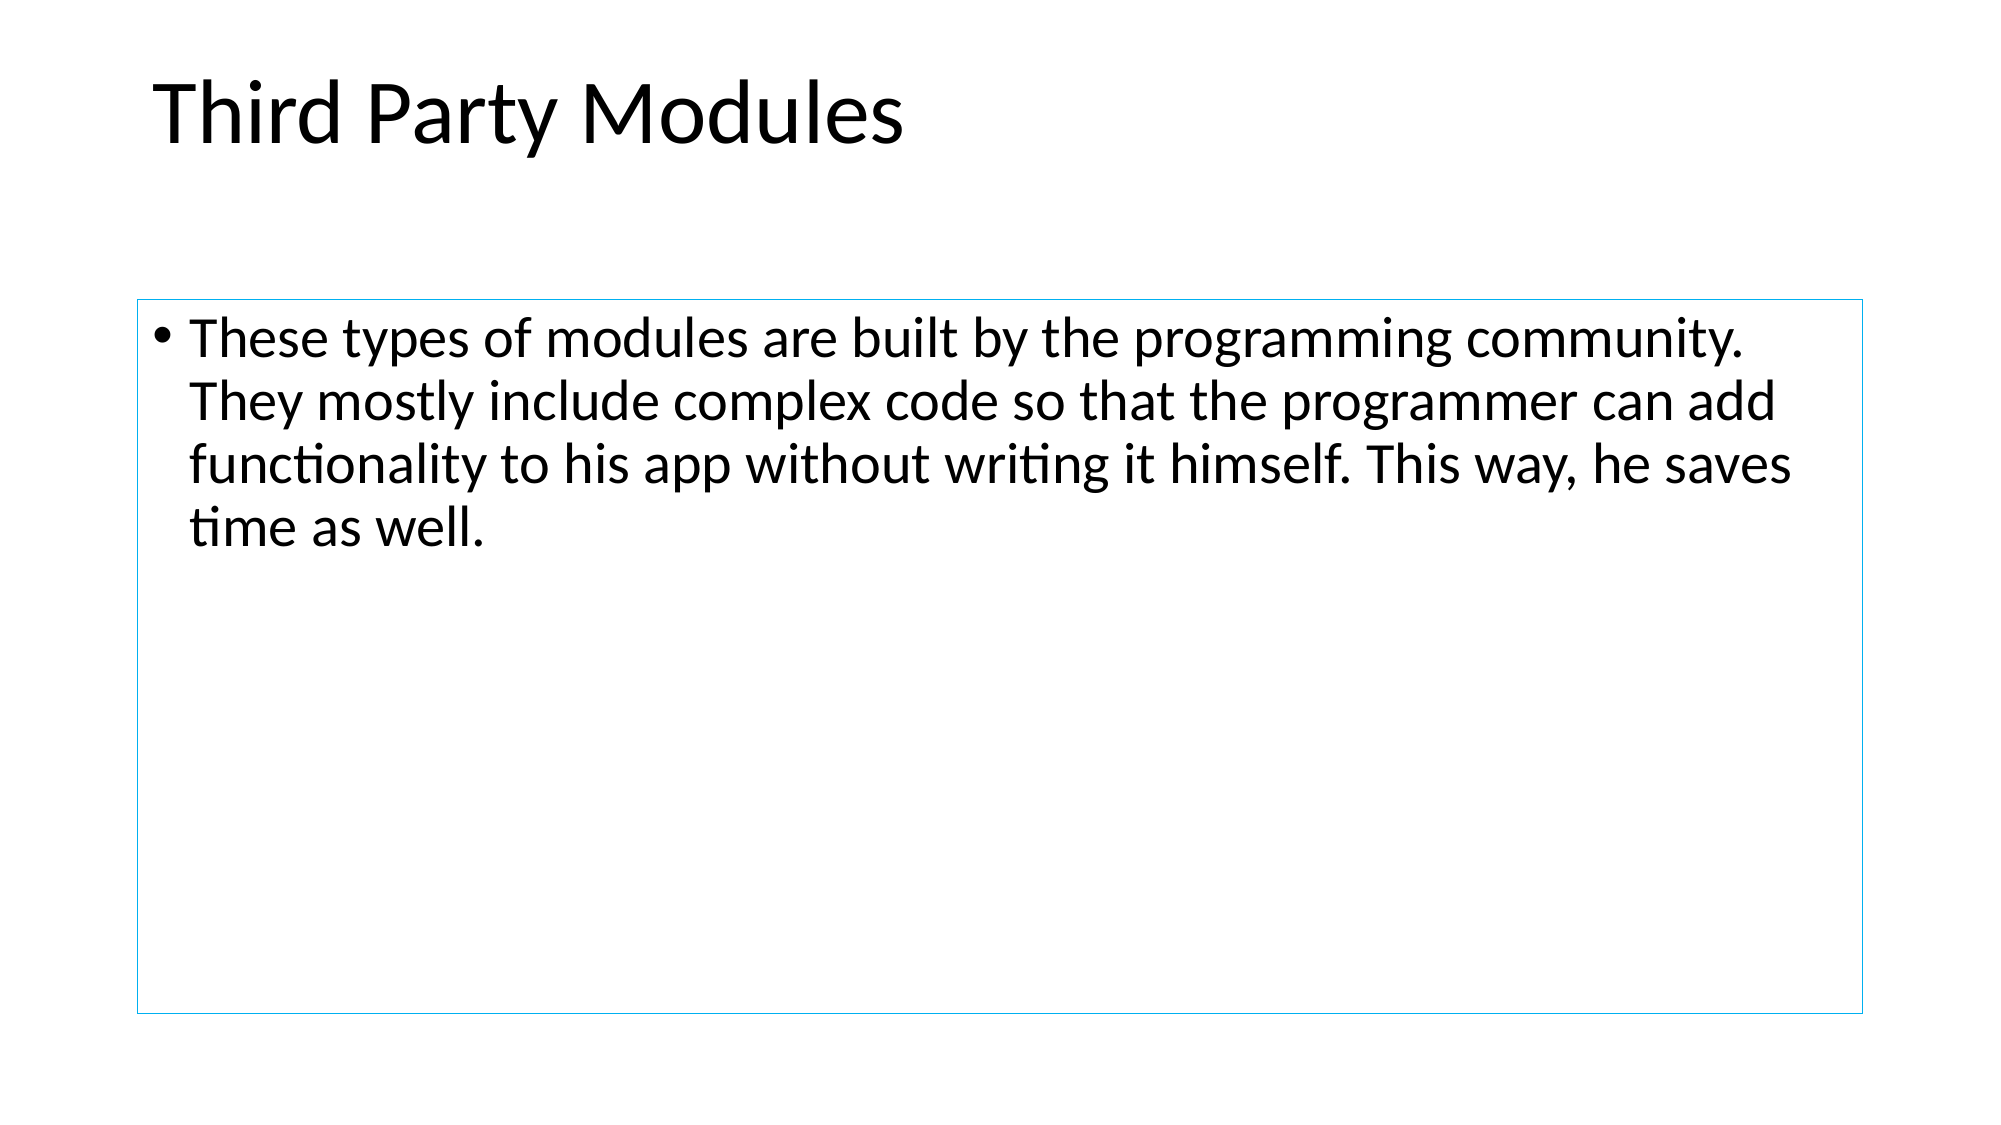

# Third Party Modules
These types of modules are built by the programming community. They mostly include complex code so that the programmer can add functionality to his app without writing it himself. This way, he saves time as well.